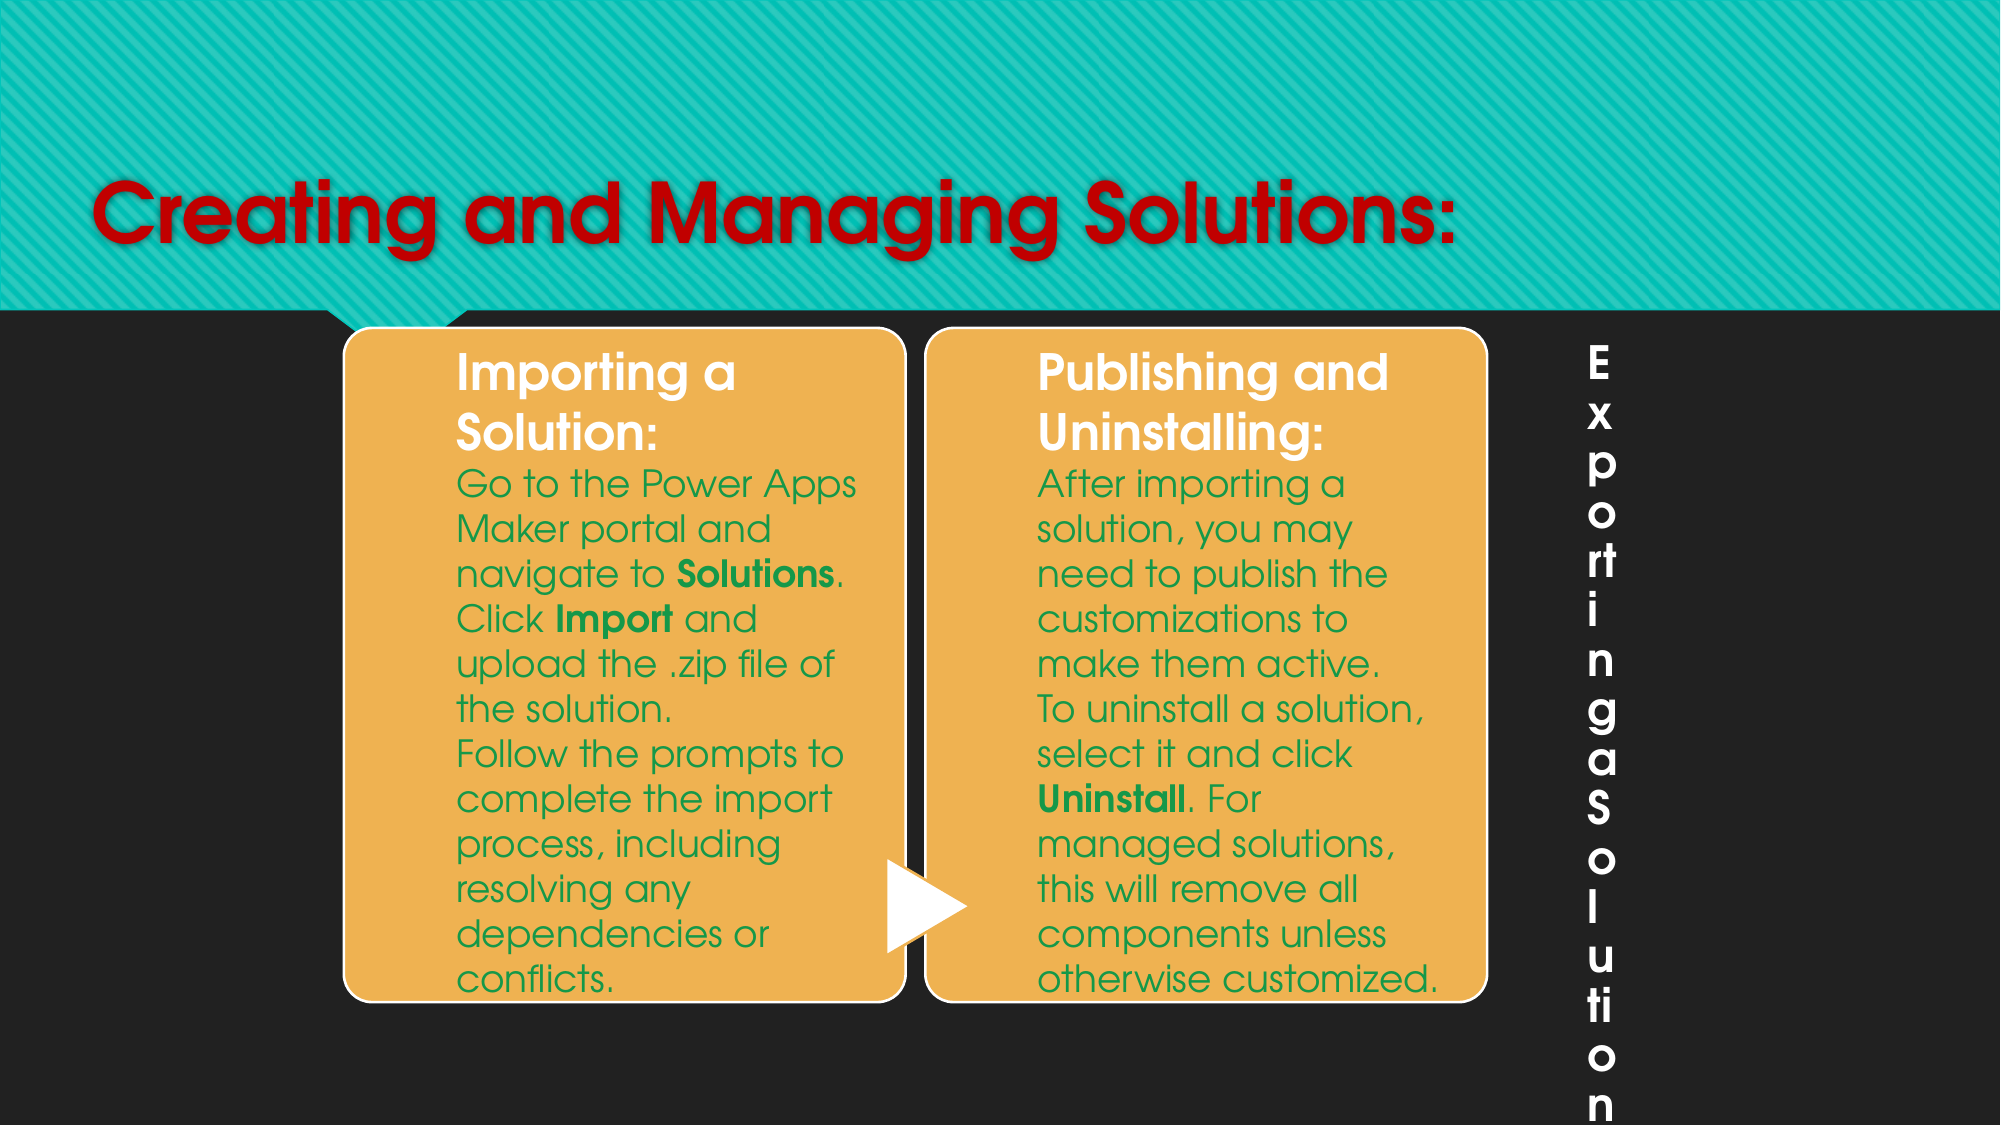

# Creating and Managing Solutions:
Importing a Solution:
Go to the Power Apps Maker portal and navigate to Solutions.
Click Import and upload the .zip file of the solution.
Follow the prompts to complete the import process, including resolving any dependencies or conflicts.
Publishing and Uninstalling:
After importing a solution, you may need to publish the customizations to make them active.
To uninstall a solution, select it and click Uninstall. For managed solutions, this will remove all components unless otherwise customized.
Exporting a Solution